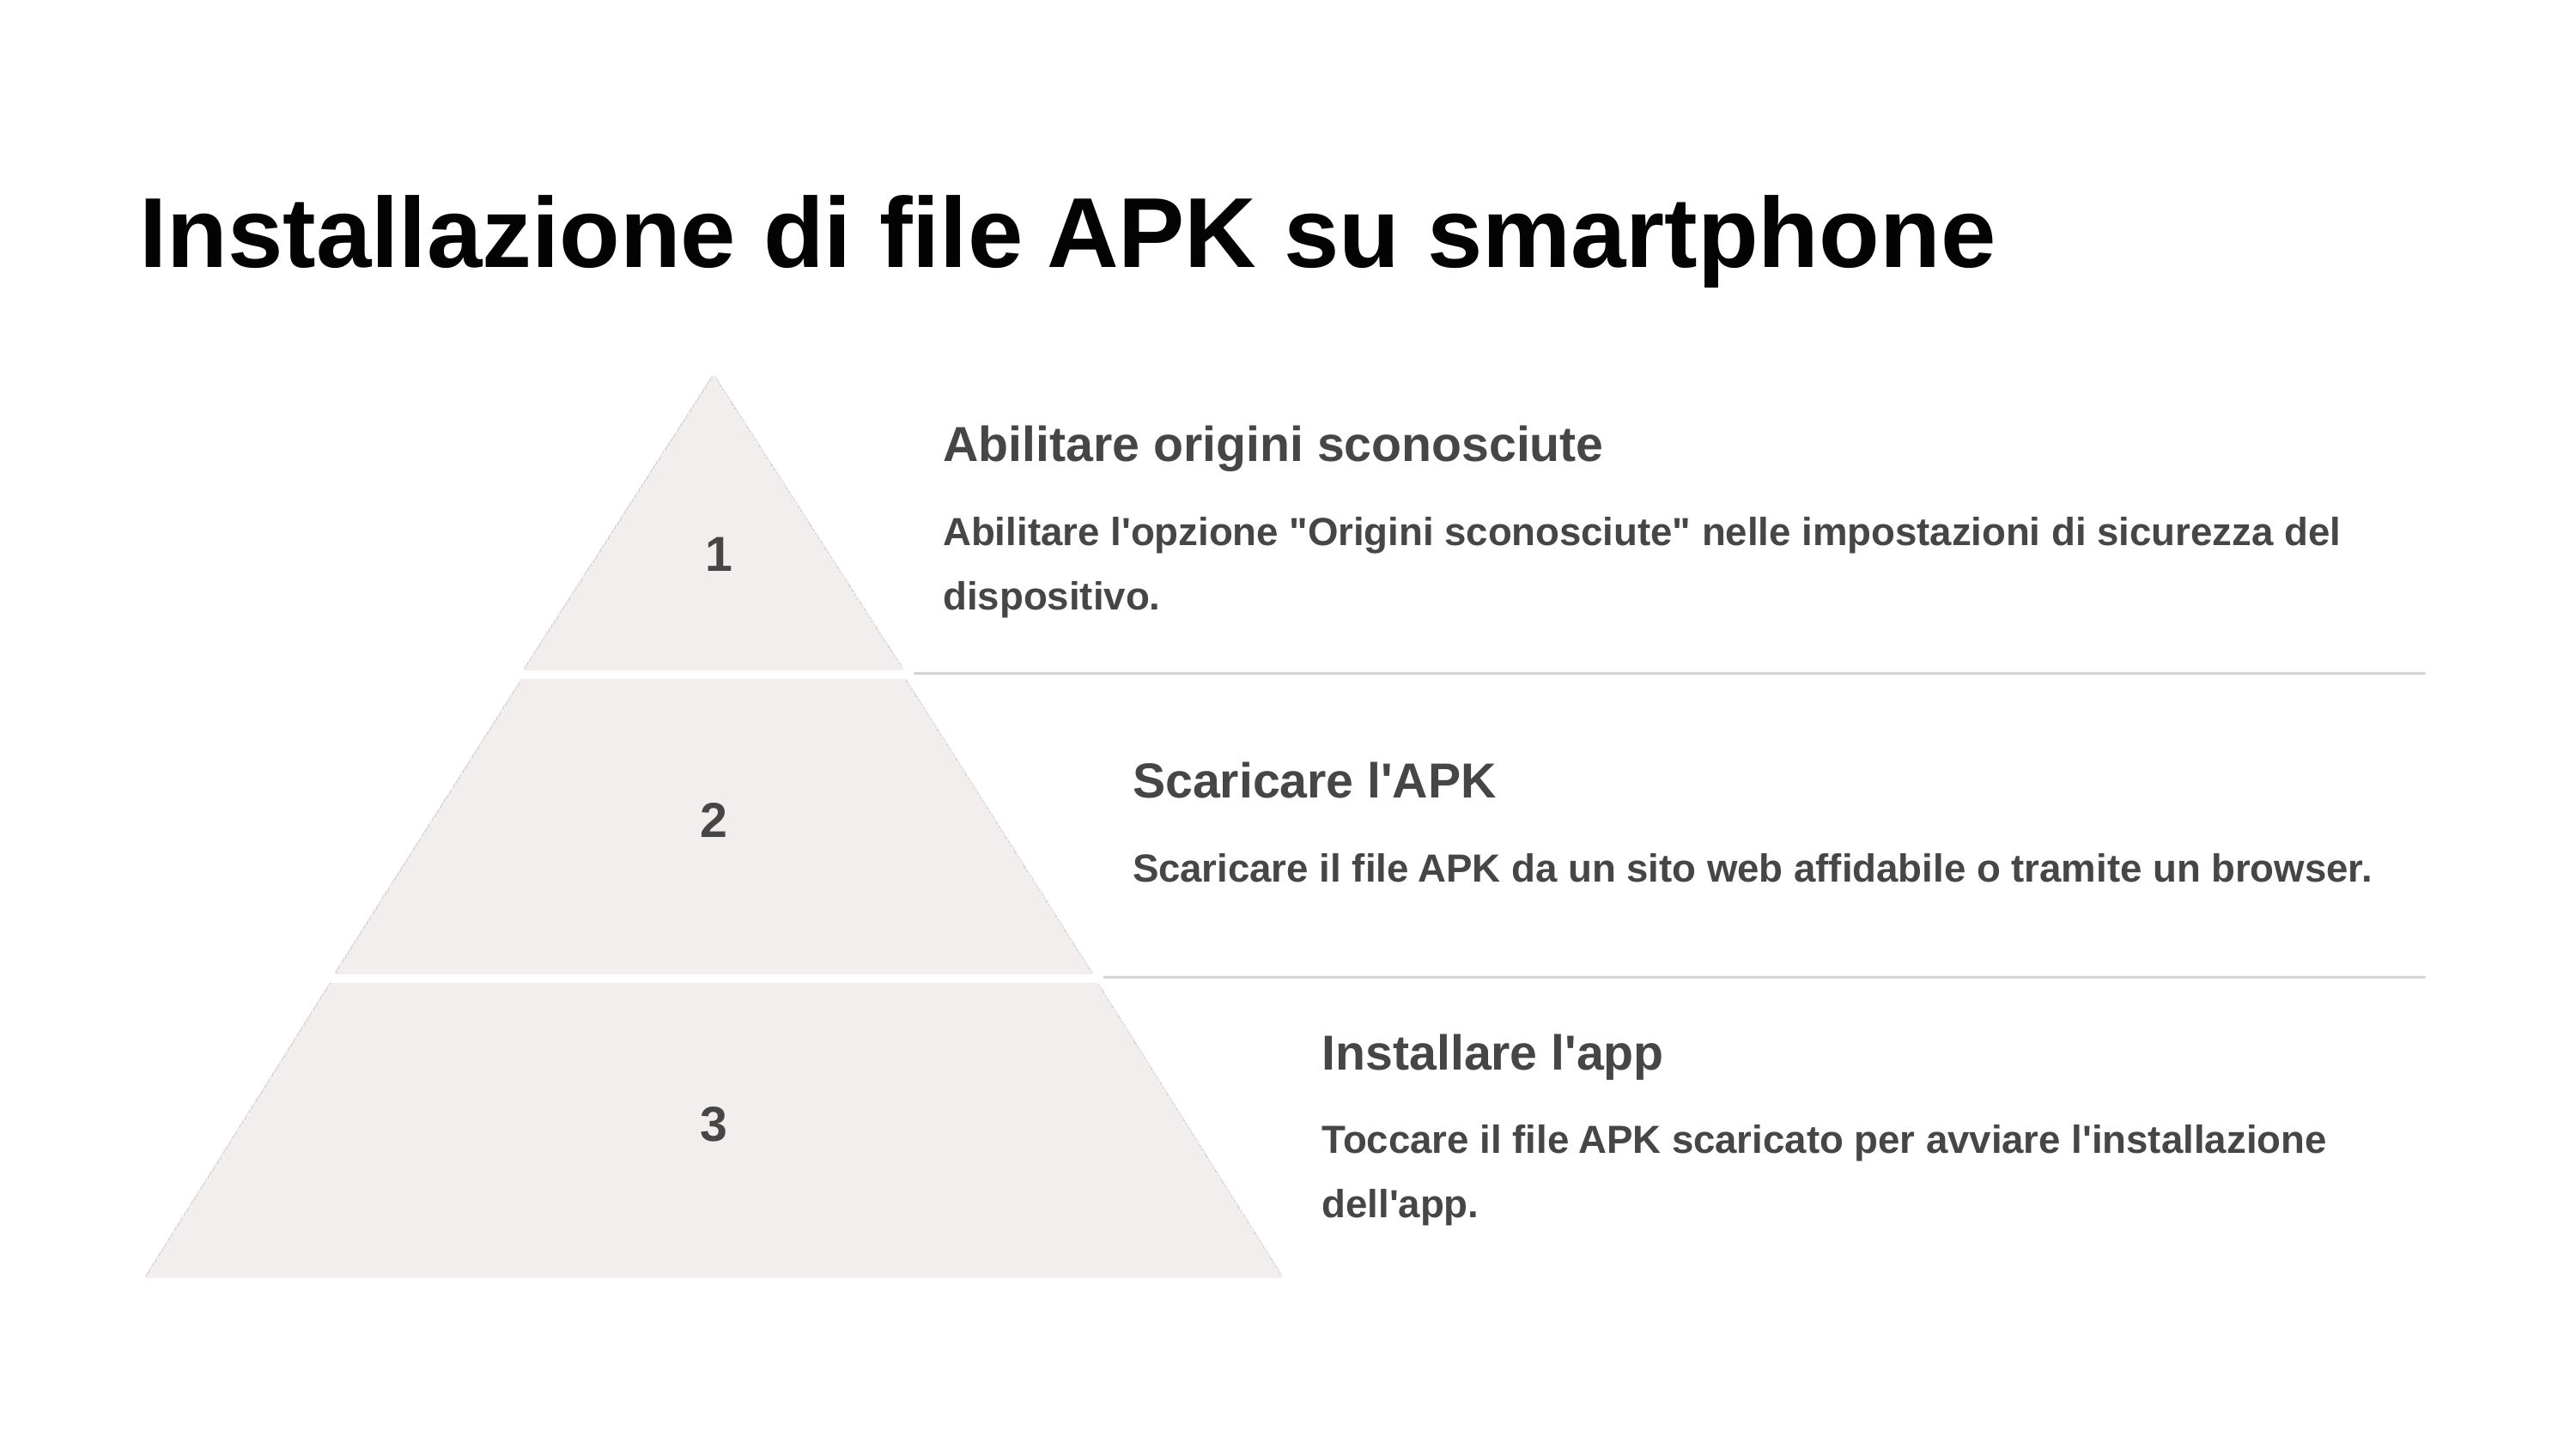

Installazione di file APK su smartphone

Abilitare origini sconosciute
Abilitare l'opzione "Origini sconosciute" nelle impostazioni di sicurezza del dispositivo.
1

Scaricare l'APK
2
Scaricare il file APK da un sito web affidabile o tramite un browser.

Installare l'app
3
Toccare il file APK scaricato per avviare l'installazione dell'app.